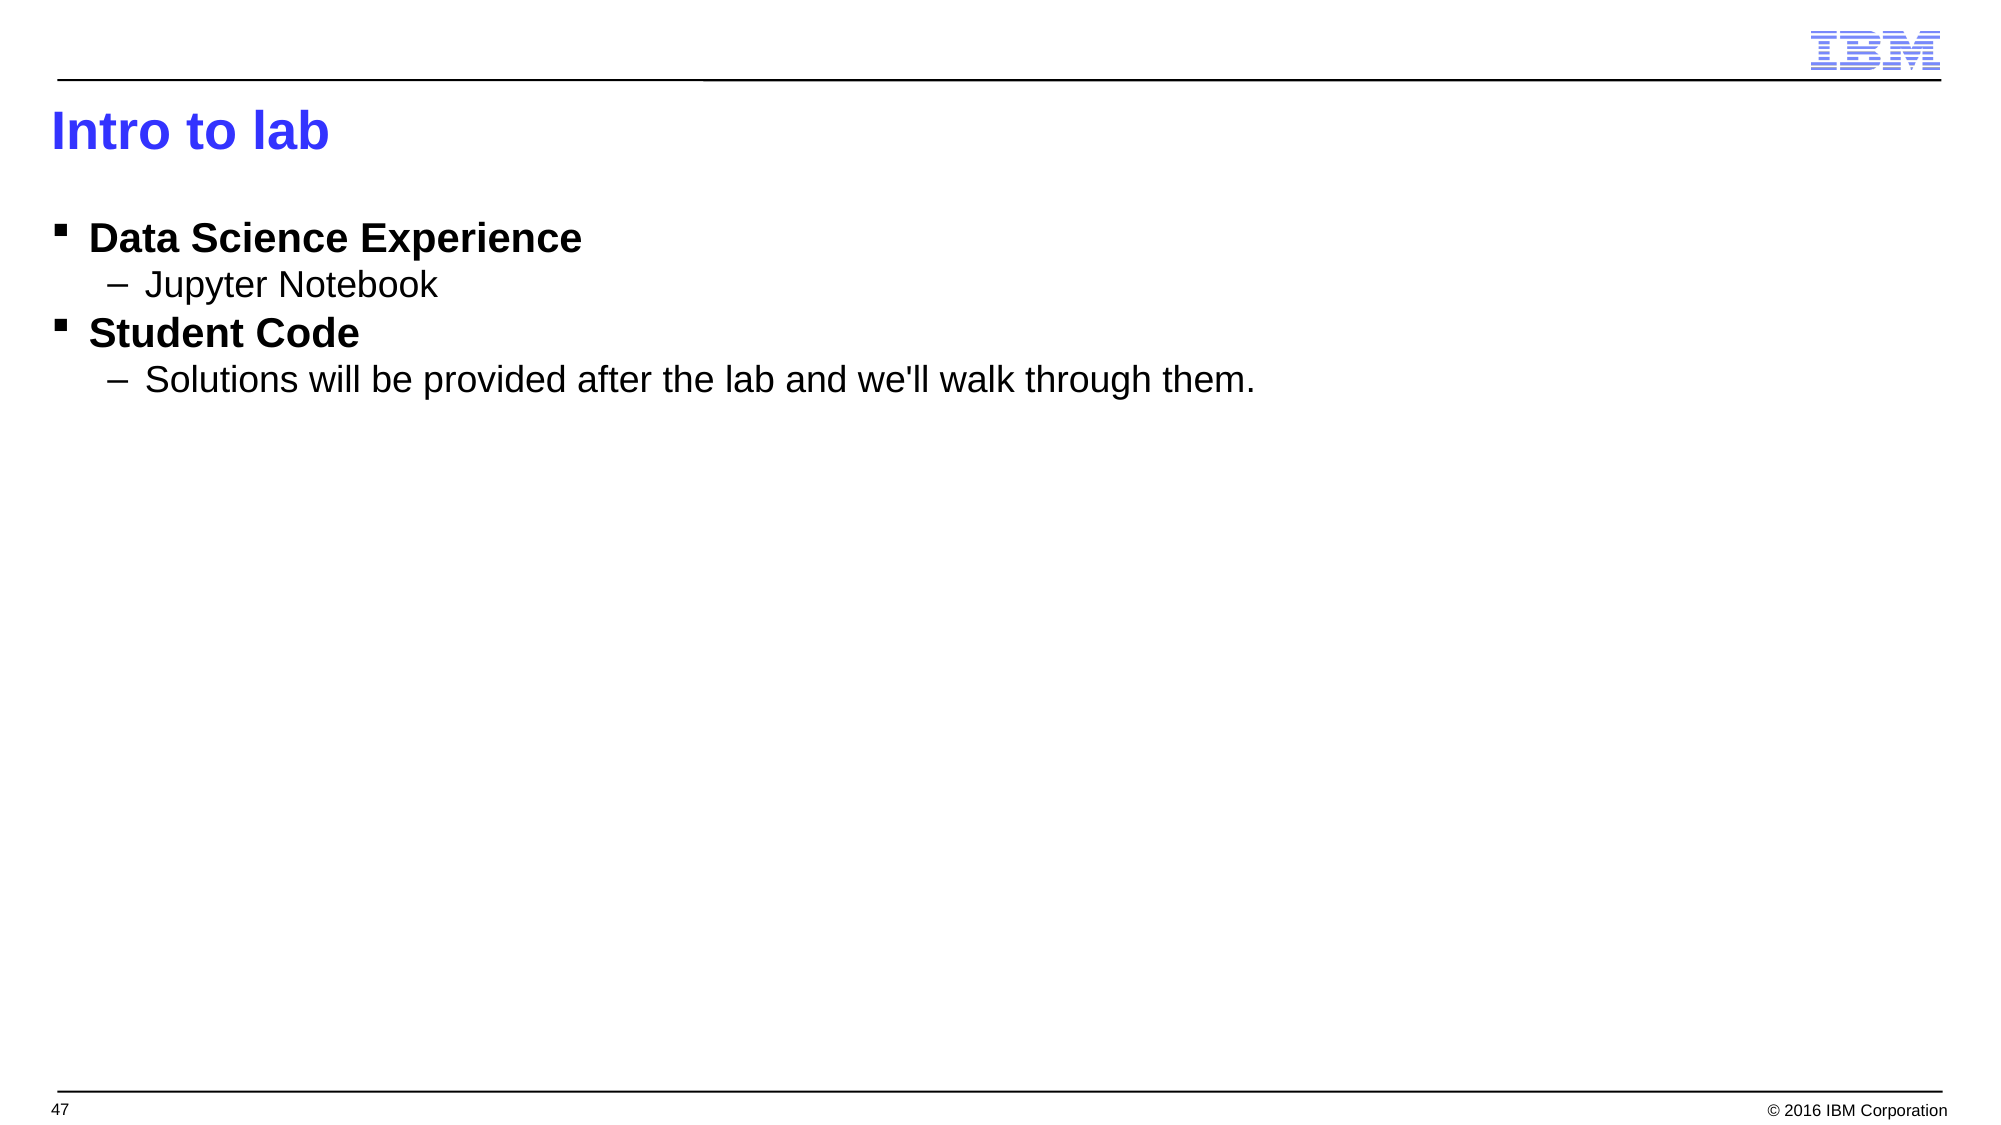

# Intro to lab
Data Science Experience
Jupyter Notebook
Student Code
Solutions will be provided after the lab and we'll walk through them.